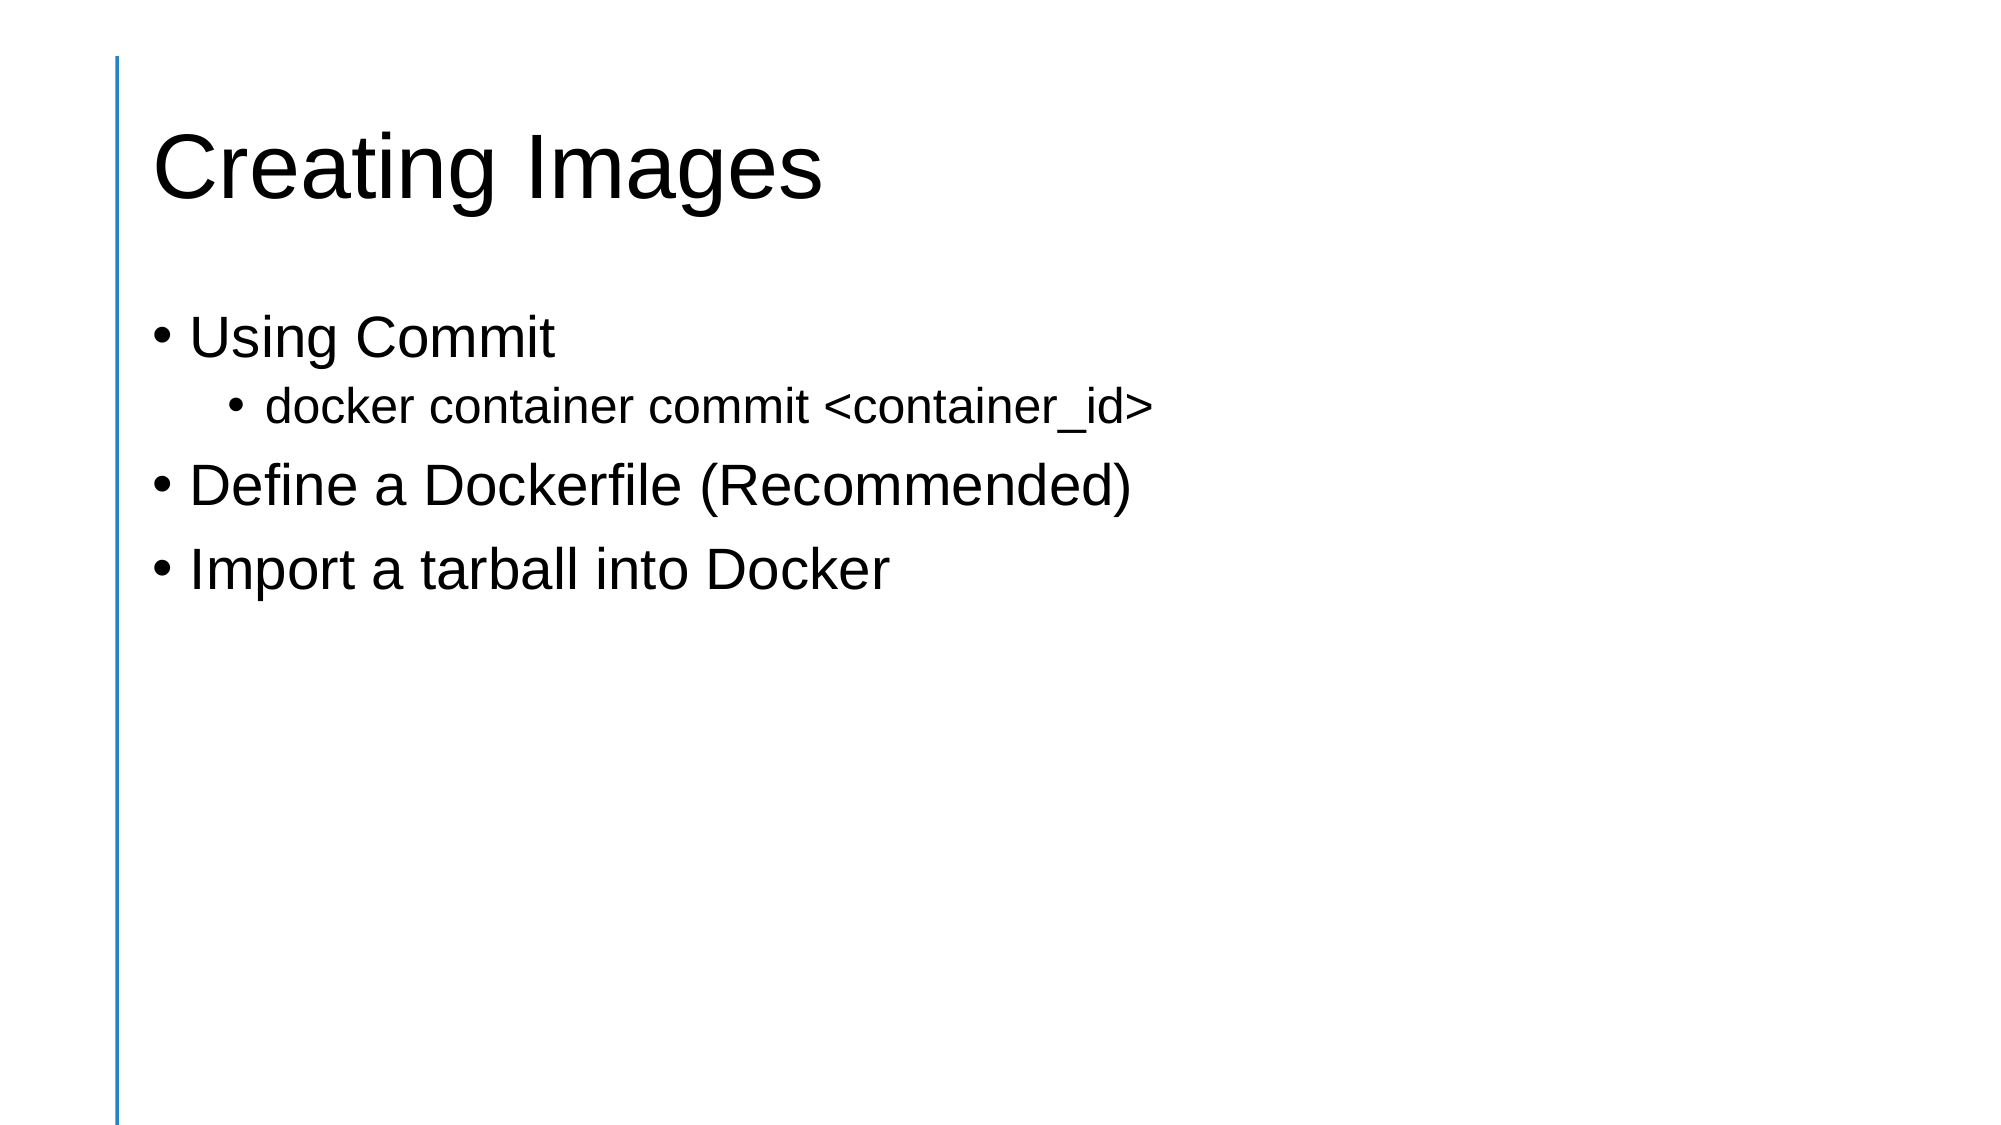

# Creating Images
Using Commit
docker container commit <container_id>
Define a Dockerfile (Recommended)
Import a tarball into Docker